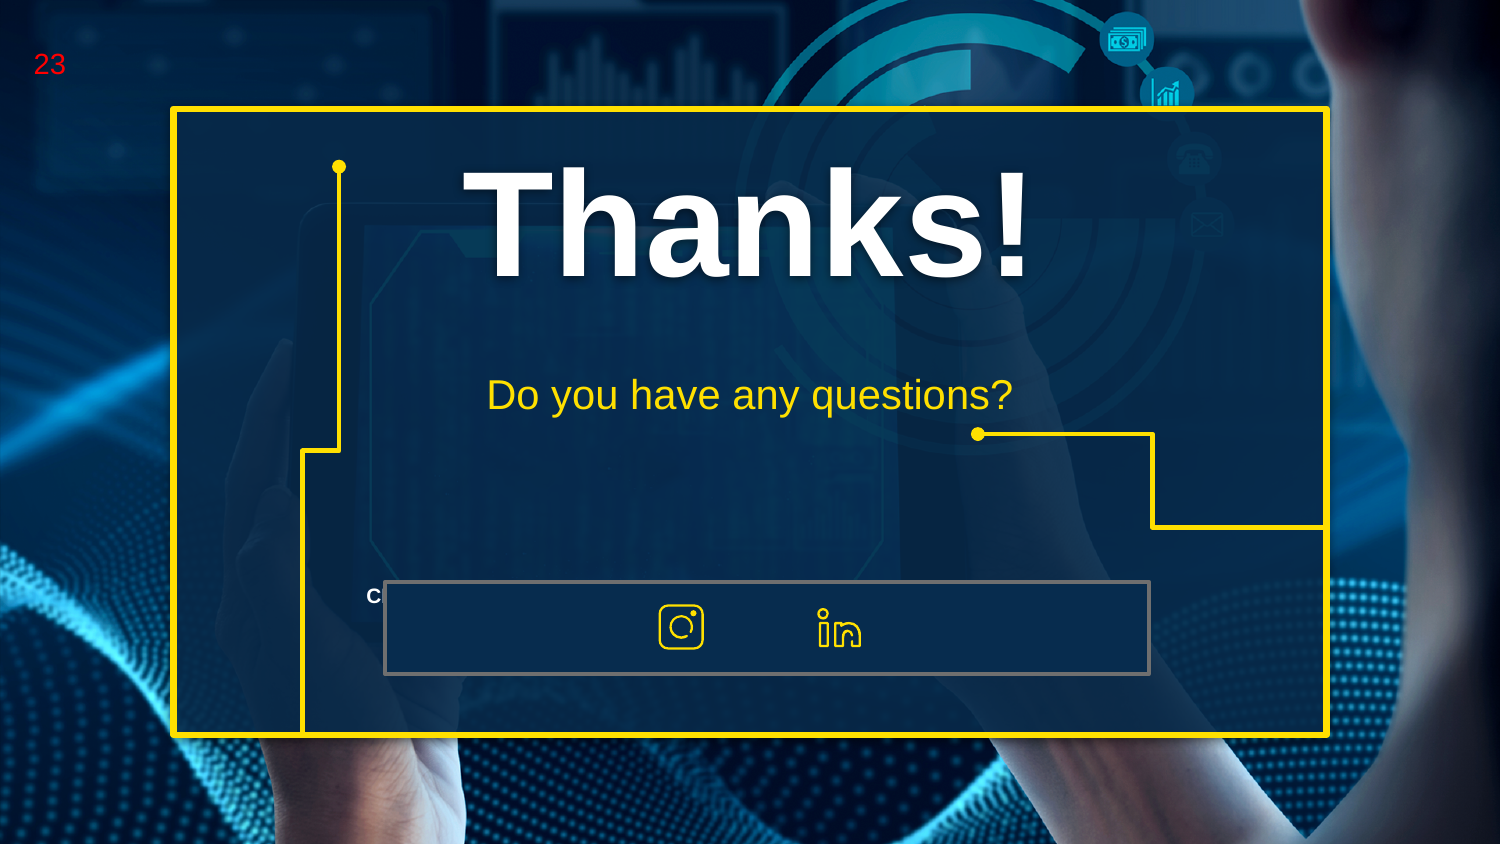

23
# Thanks!
Do you have any questions?